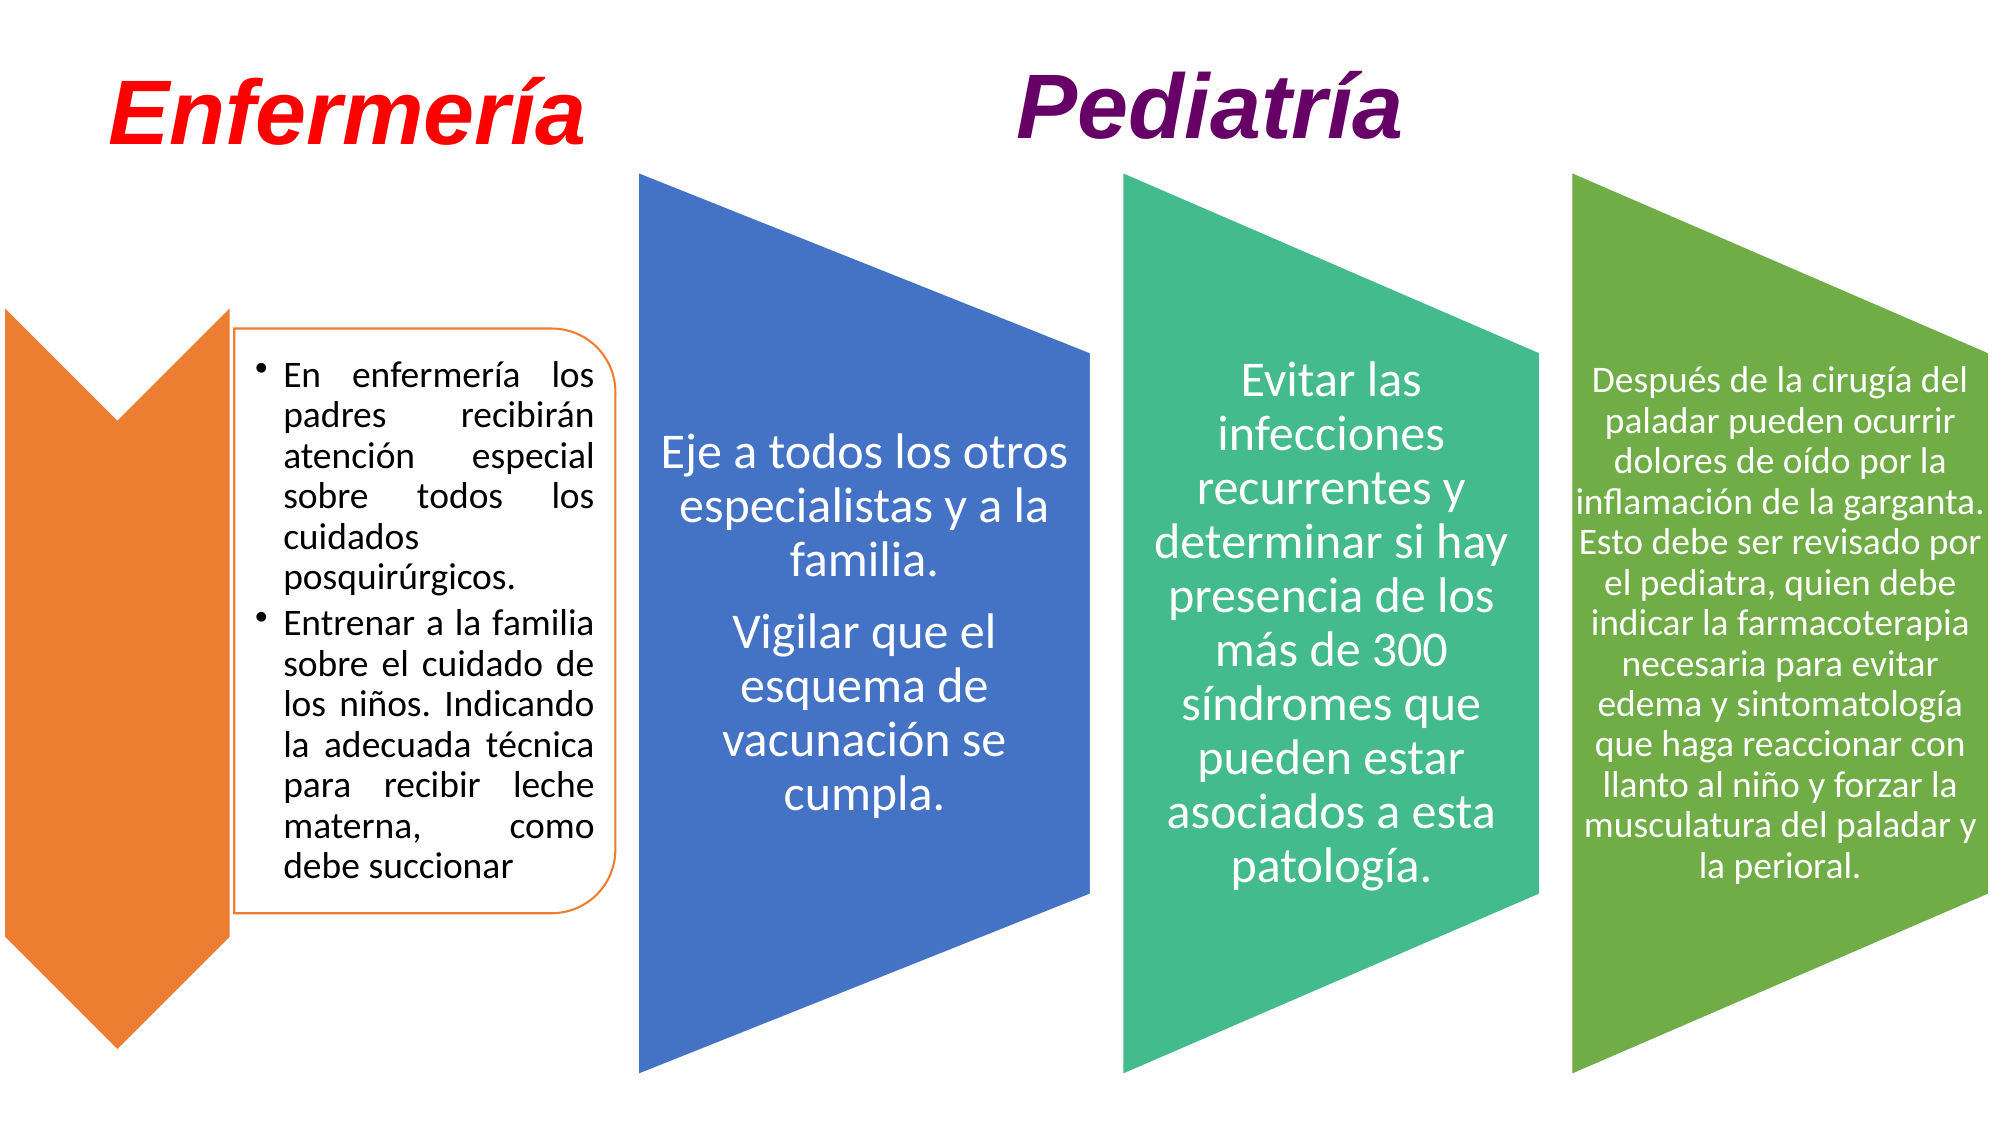

# Pediatría
Enfermería

Eje a todos los otros especialistas y a la familia.
Vigilar que el esquema de vacunación se cumpla.
Evitar las infecciones recurrentes y determinar si hay presencia de los más de 300 síndromes que pueden estar asociados a esta patología.
Después de la cirugía del paladar pueden ocurrir dolores de oído por la inflamación de la garganta. Esto debe ser revisado por el pediatra, quien debe indicar la farmacoterapia necesaria para evitar edema y sintomatología que haga reaccionar con llanto al niño y forzar la musculatura del paladar y la perioral.

En enfermería los padres recibirán atención especial sobre todos los cuidados posquirúrgicos.
Entrenar a la familia sobre el cuidado de los niños. Indicando la adecuada técnica para recibir leche materna, como debe succionar